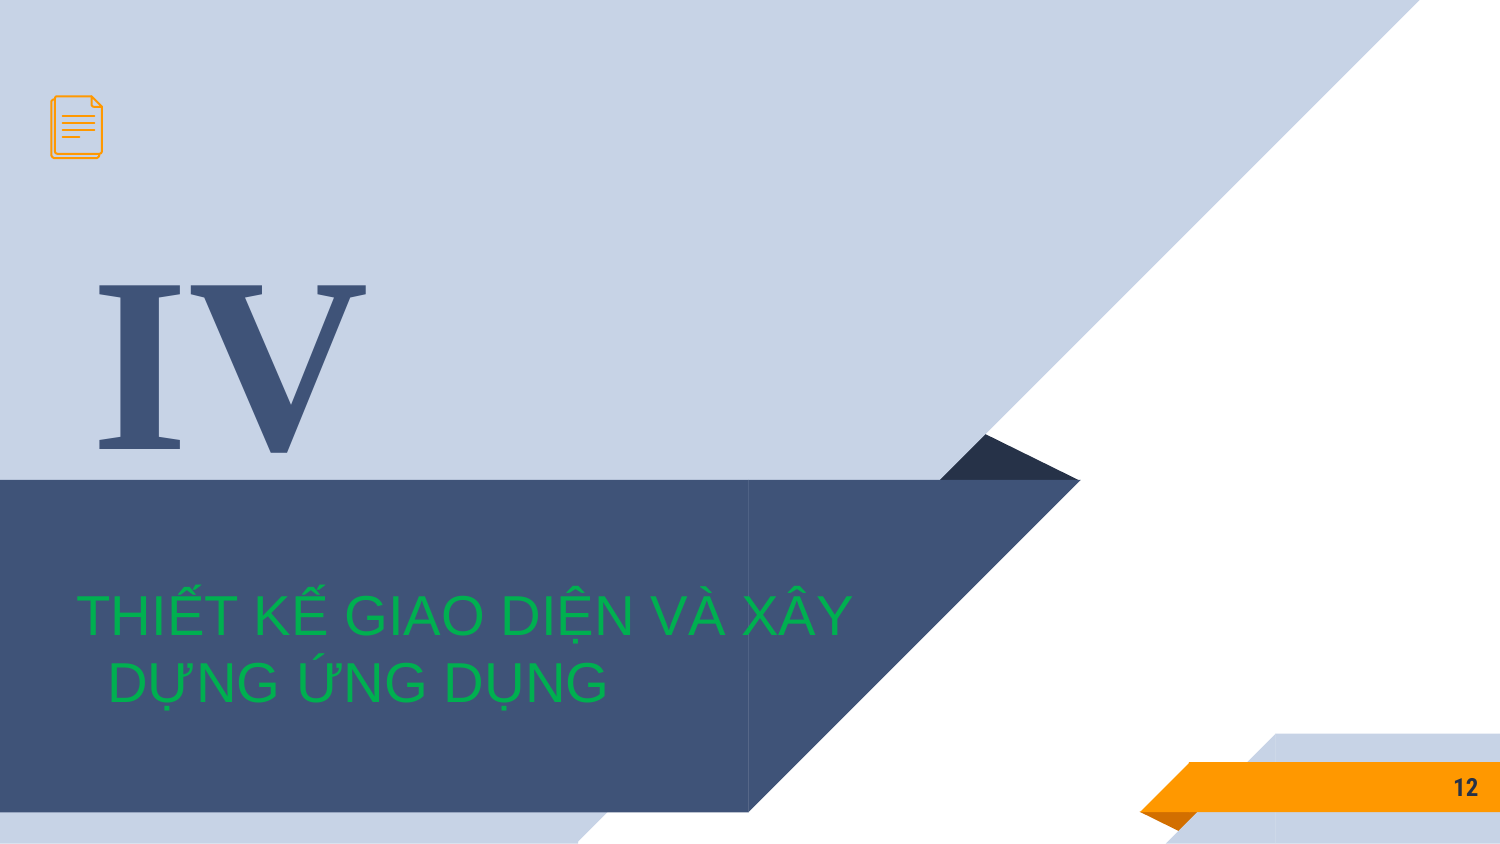

IV

  THIẾT KẾ GIAO DIỆN VÀ XÂY DỰNG ỨNG DỤNG
12